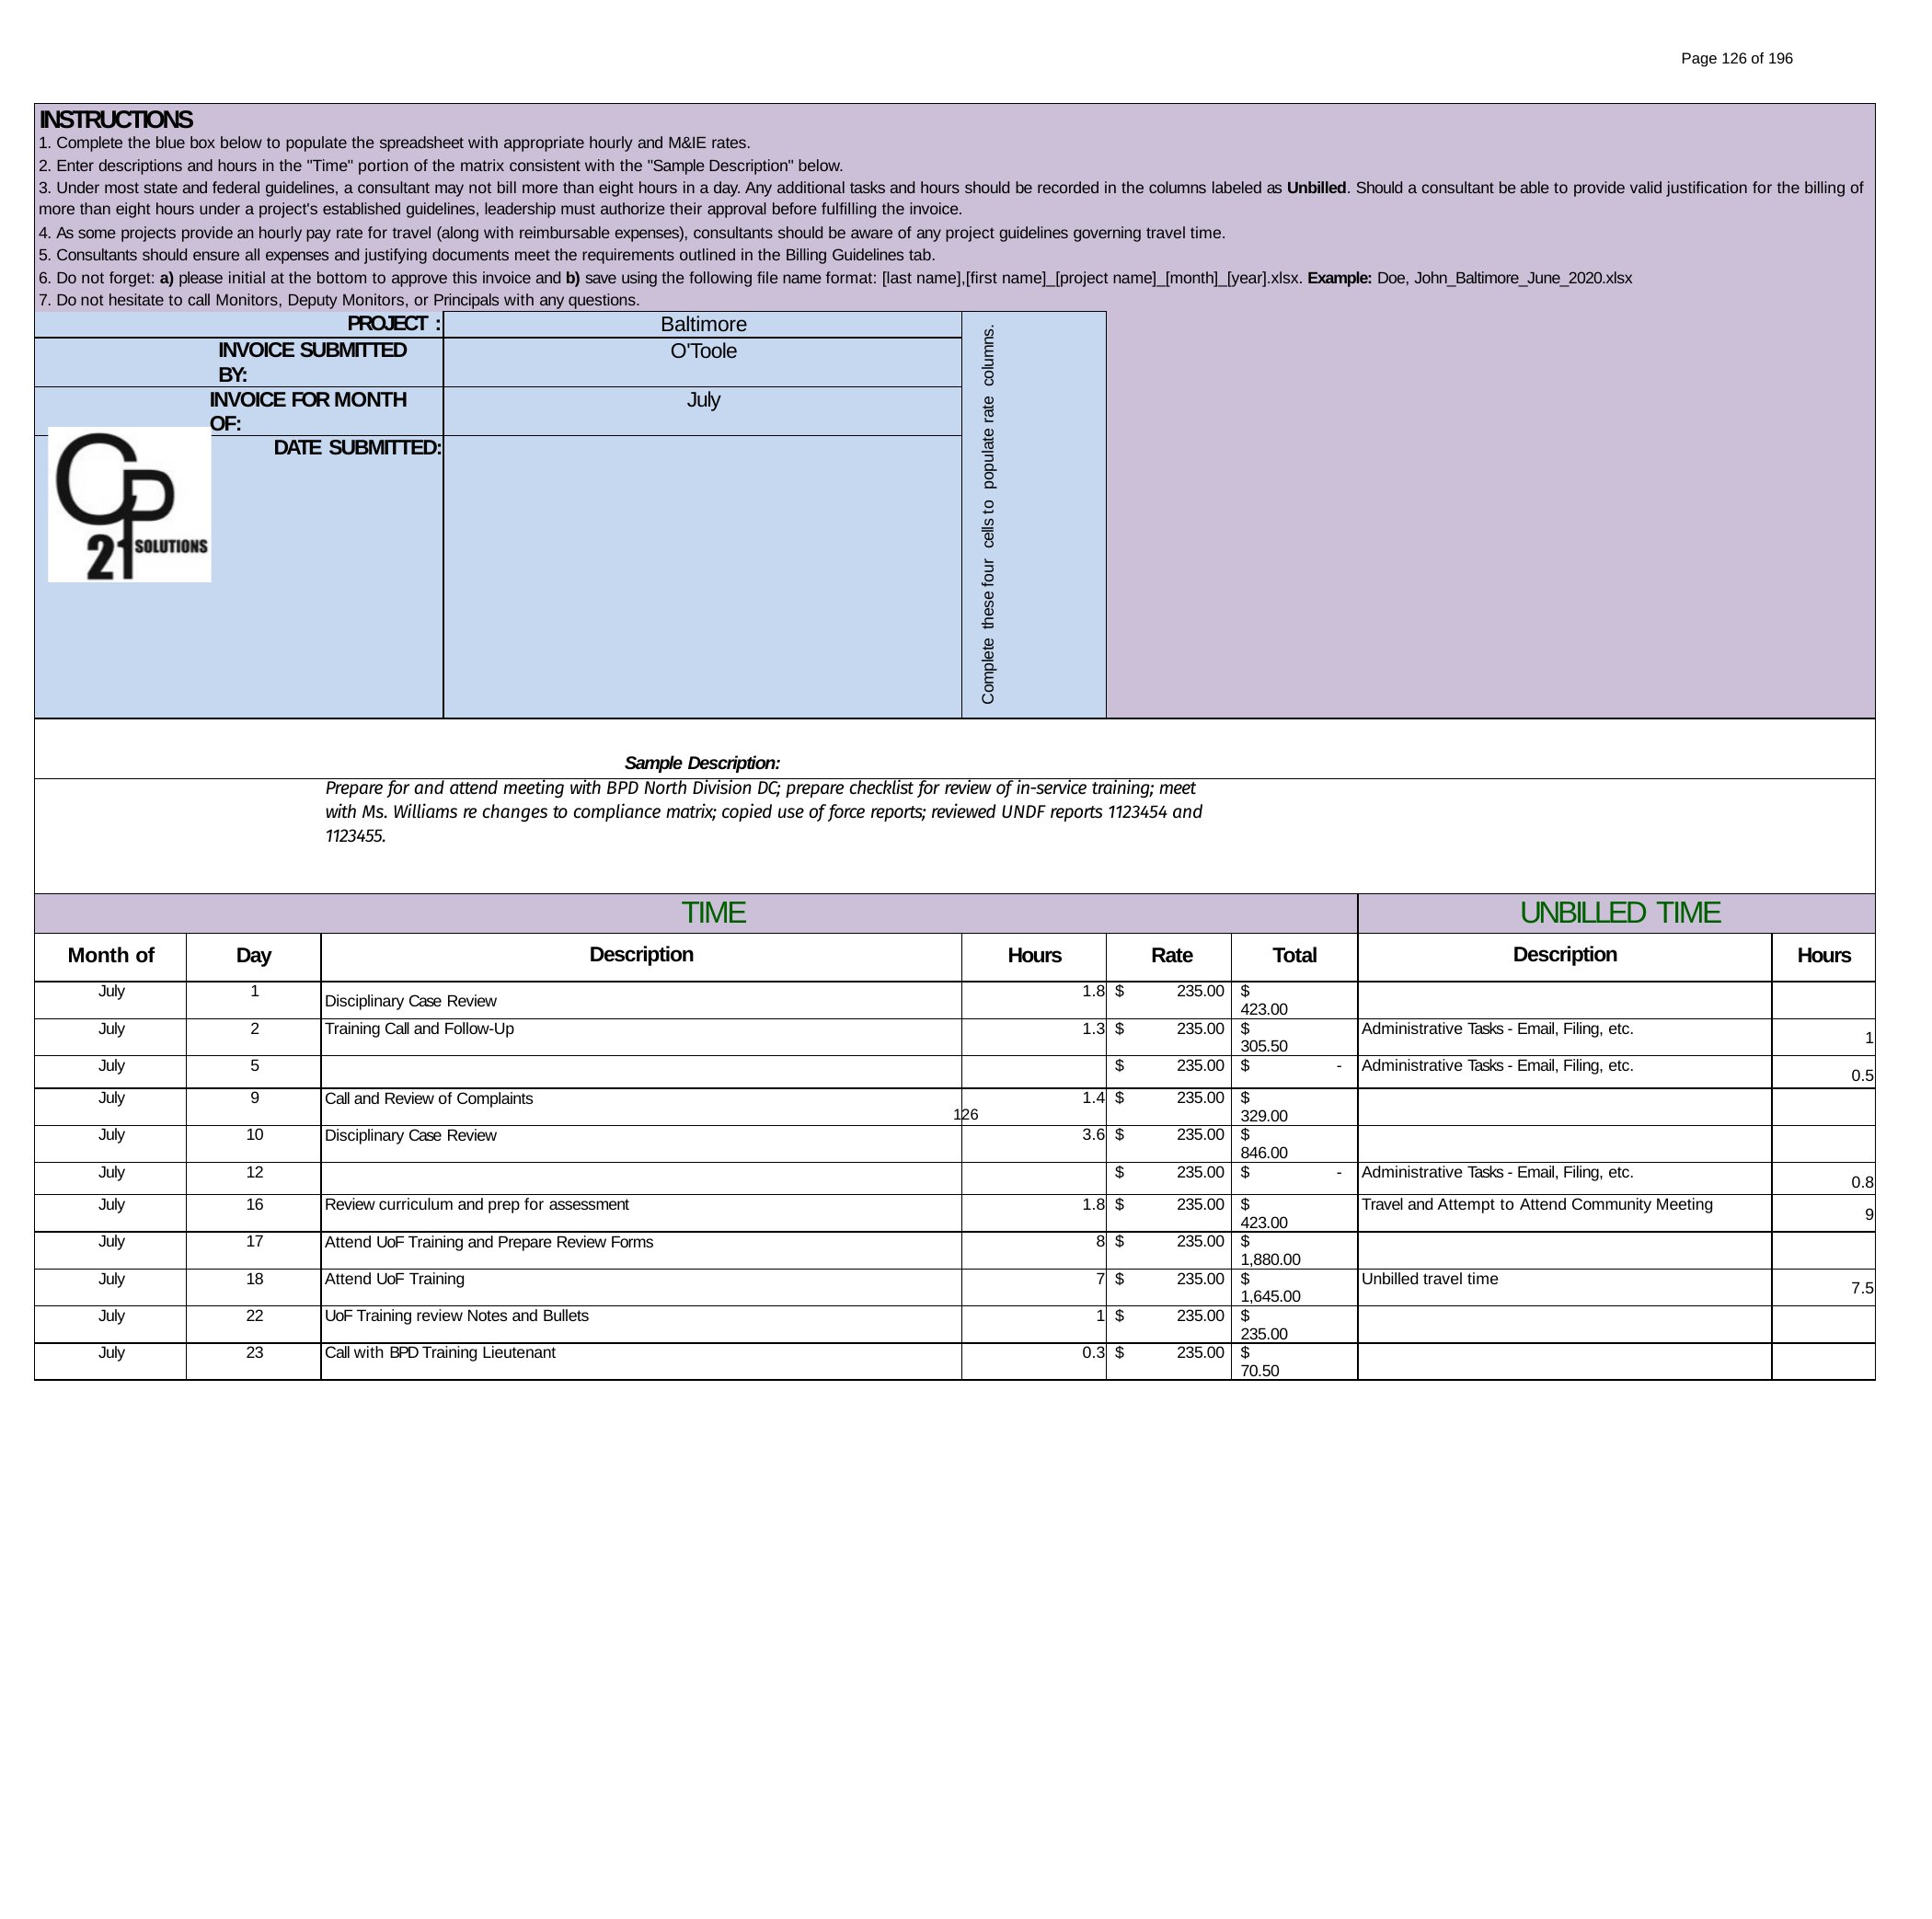

Page 126 of 196
| INSTRUCTIONS |  |  |  |  |  |  |  |  |
| --- | --- | --- | --- | --- | --- | --- | --- | --- |
| 1. Complete the blue box below to populate the spreadsheet with appropriate hourly and M&IE rates. |  |  |  |  |  |  |  |  |
| 2. Enter descriptions and hours in the "Time" portion of the matrix consistent with the "Sample Description" below. |  |  |  |  |  |  |  |  |
| 3. Under most state and federal guidelines, a consultant may not bill more than eight hours in a day. Any additional tasks and hours should be recorded in the columns labeled as Unbilled. Should a consultant be able to provide valid justification for the billing of more than eight hours under a project's established guidelines, leadership must authorize their approval before fulfilling the invoice. |  |  |  |  |  |  |  |  |
| 4. As some projects provide an hourly pay rate for travel (along with reimbursable expenses), consultants should be aware of any project guidelines governing travel time. |  |  |  |  |  |  |  |  |
| 5. Consultants should ensure all expenses and justifying documents meet the requirements outlined in the Billing Guidelines tab. |  |  |  |  |  |  |  |  |
| 6. Do not forget: a) please initial at the bottom to approve this invoice and b) save using the following file name format: [last name],[first name]\_[project name]\_[month]\_[year].xlsx. Example: Doe, John\_Baltimore\_June\_2020.xlsx |  |  |  |  |  |  |  |  |
| 7. Do not hesitate to call Monitors, Deputy Monitors, or Principals with any questions. |  |  |  |  |  |  |  |  |
| PROJECT : |  |  | Baltimore | Complete these four cells to populate rate columns. |  |  |  |  |
| INVOICE SUBMITTED BY: |  |  | O'Toole |  |  |  |  |  |
| INVOICE FOR MONTH OF: |  |  | July |  |  |  |  |  |
| DATE SUBMITTED: |  |  |  |  |  |  |  |  |
|  |  |  | Sample Description: |  |  |  |  |  |
| Prepare for and attend meeting with BPD North Division DC; prepare checklist for review of in-service training; meet with Ms. Williams re changes to compliance matrix; copied use of force reports; reviewed UNDF reports 1123454 and 1123455. |  |  |  |  |  |  |  |  |
| TIME |  |  |  |  |  |  | UNBILLED TIME |  |
| Month of | Day | Description |  | Hours | Rate | Total | Description | Hours |
| July | 1 | Disciplinary Case Review |  | 1.8 | $ 235.00 | $ 423.00 |  |  |
| July | 2 | Training Call and Follow-Up |  | 1.3 | $ 235.00 | $ 305.50 | Administrative Tasks - Email, Filing, etc. | 1 |
| July | 5 |  |  |  | $ 235.00 | $ - | Administrative Tasks - Email, Filing, etc. | 0.5 |
| July | 9 | Call and Review of Complaints |  | 1.4 | $ 235.00 | $ 329.00 |  |  |
| July | 10 | Disciplinary Case Review |  | 3.6 | $ 235.00 | $ 846.00 |  |  |
| July | 12 |  |  |  | $ 235.00 | $ - | Administrative Tasks - Email, Filing, etc. | 0.8 |
| July | 16 | Review curriculum and prep for assessment |  | 1.8 | $ 235.00 | $ 423.00 | Travel and Attempt to Attend Community Meeting | 9 |
| July | 17 | Attend UoF Training and Prepare Review Forms |  | 8 | $ 235.00 | $ 1,880.00 |  |  |
| July | 18 | Attend UoF Training |  | 7 | $ 235.00 | $ 1,645.00 | Unbilled travel time | 7.5 |
| July | 22 | UoF Training review Notes and Bullets |  | 1 | $ 235.00 | $ 235.00 |  |  |
| July | 23 | Call with BPD Training Lieutenant |  | 0.3 | $ 235.00 | $ 70.50 |  |  |

126